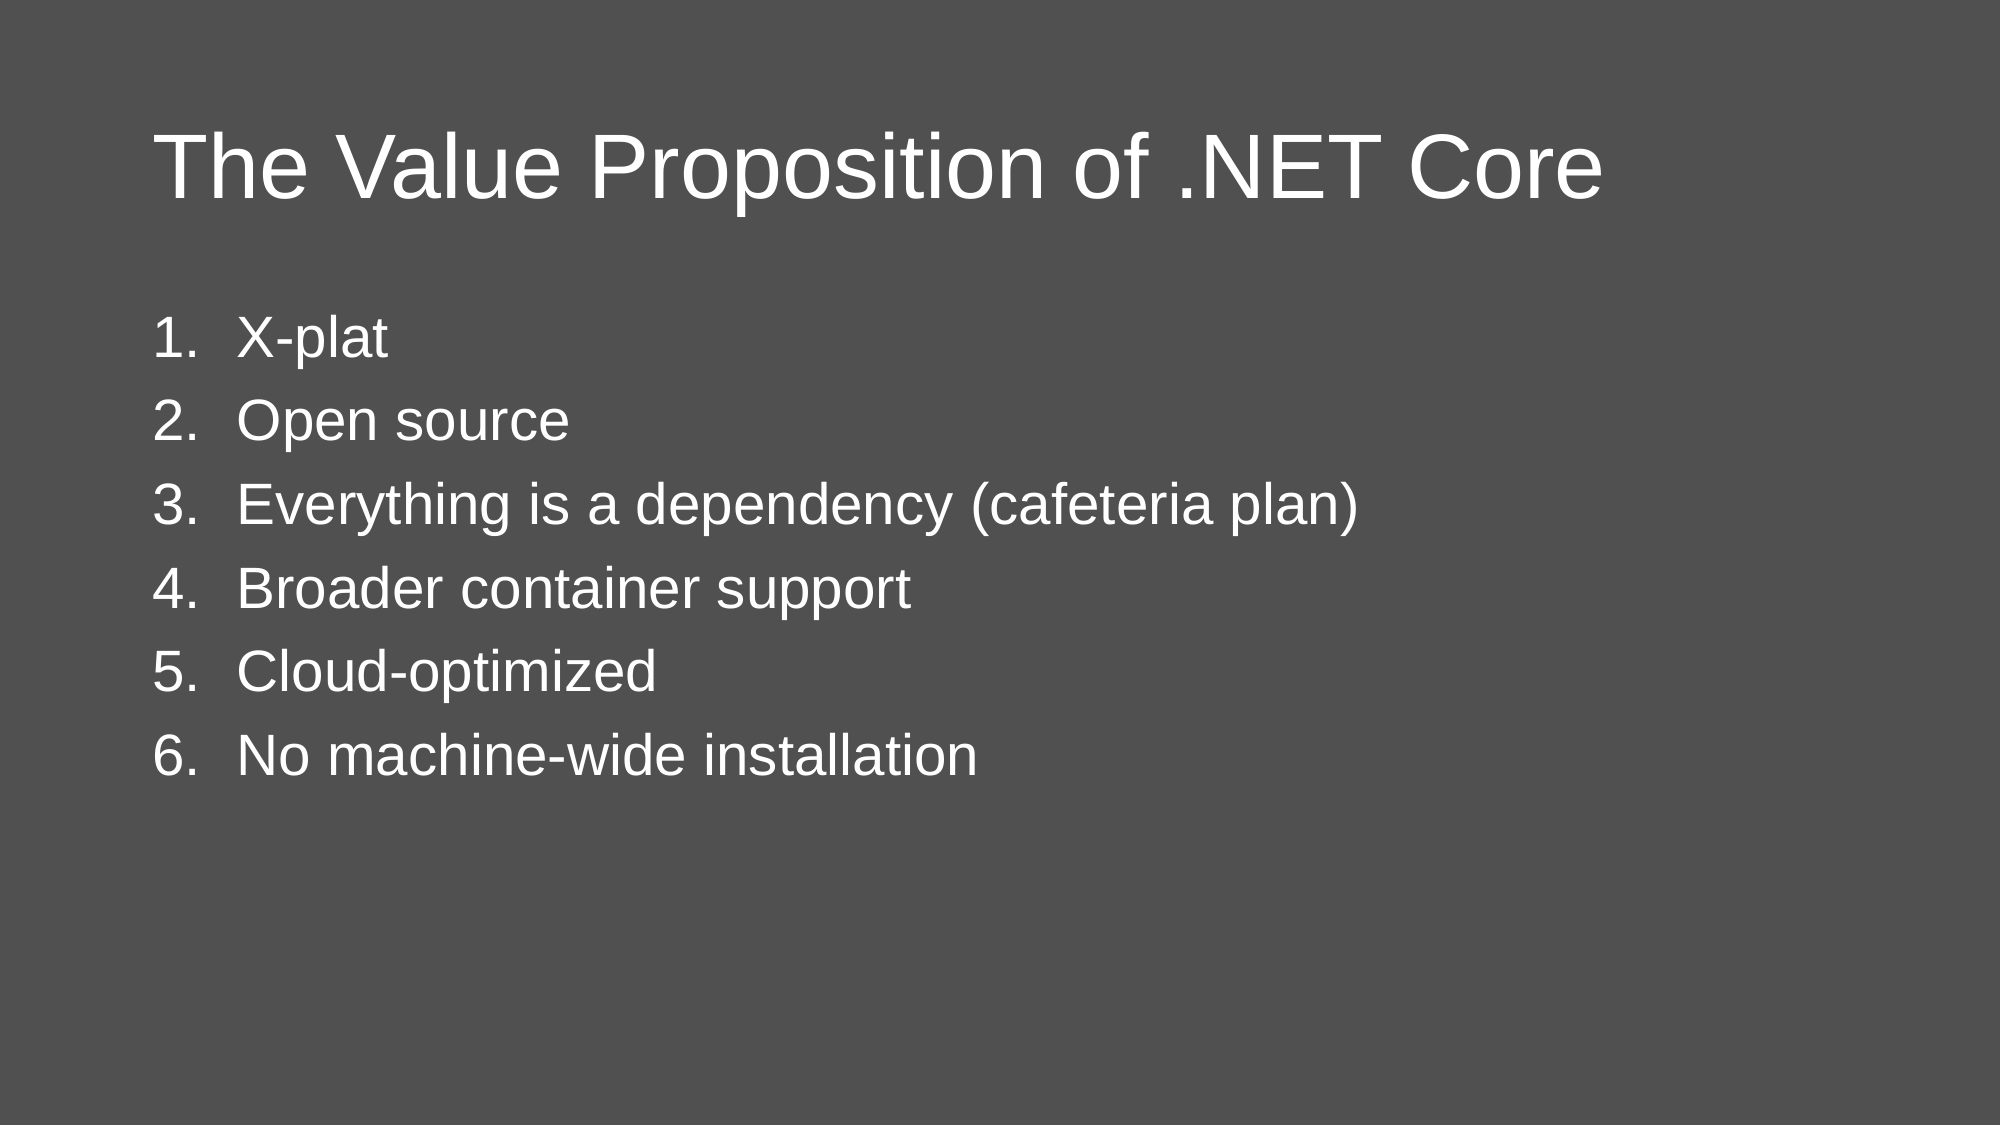

# The Value Proposition of .NET Core
X-plat
Open source
Everything is a dependency (cafeteria plan)
Broader container support
Cloud-optimized
No machine-wide installation